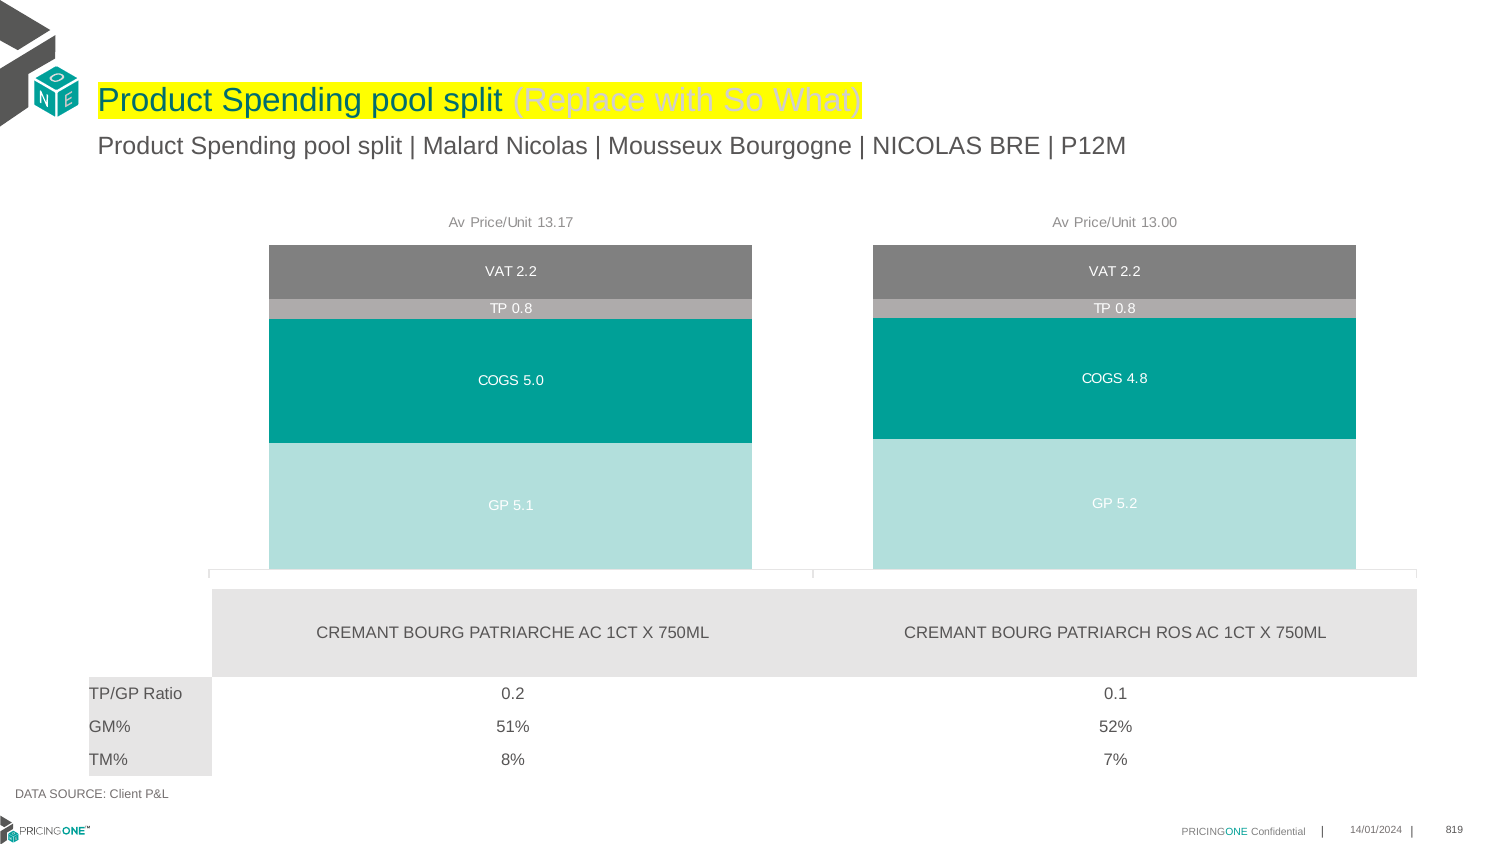

# Product Spending pool split (Replace with So What)
Product Spending pool split | Malard Nicolas | Mousseux Bourgogne | NICOLAS BRE | P12M

### Chart

| Category | GP | COGS | TP | VAT |
|---|---|---|---|---|
| Av Price/Unit 13.17 | 5.146168591549295 | 5.0092019718309855 | 0.8234490140845079 | 2.195774647887324 |
| Av Price/Unit 13.00 | 5.236238095238096 | 4.822705238095238 | 0.7743900000000004 | 2.1666666666666665 |
|  | CREMANT BOURG PATRIARCHE AC 1CT X 750ML | CREMANT BOURG PATRIARCH ROS AC 1CT X 750ML |
| --- | --- | --- |
| TP/GP Ratio | 0.2 | 0.1 |
| GM% | 51% | 52% |
| TM% | 8% | 7% |
DATA SOURCE: Client P&L

14/01/2024
819